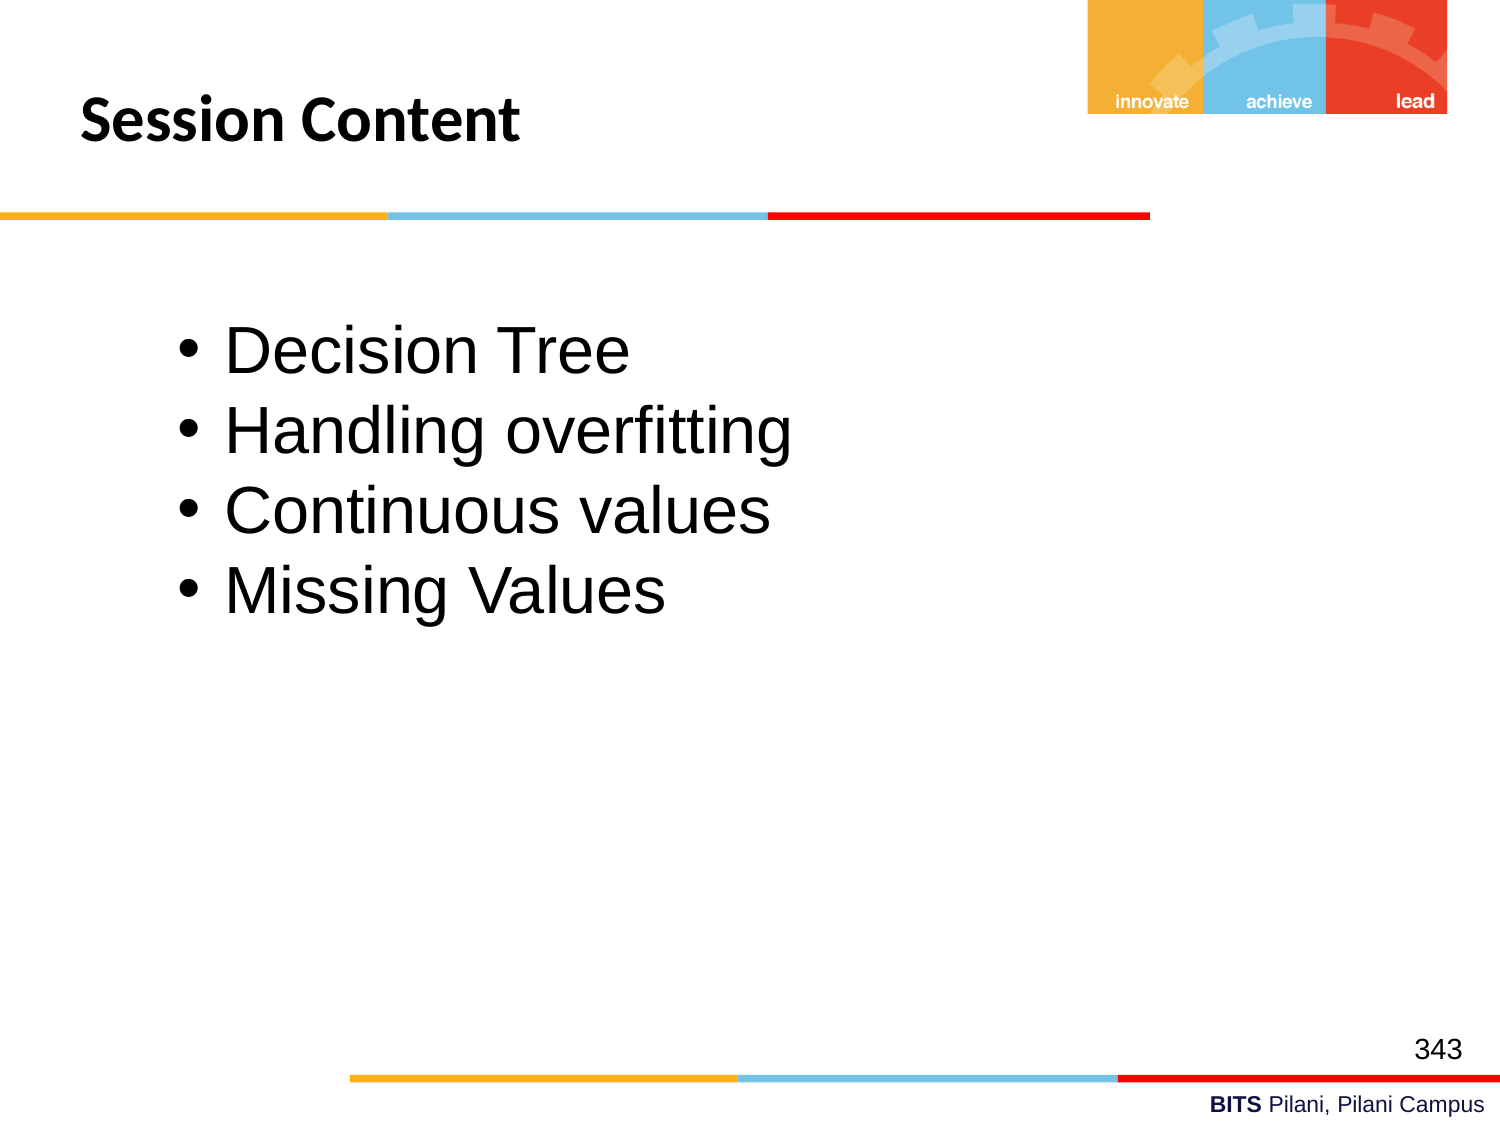

# Session Content
Decision Tree
Handling overfitting
Continuous values
Missing Values
343